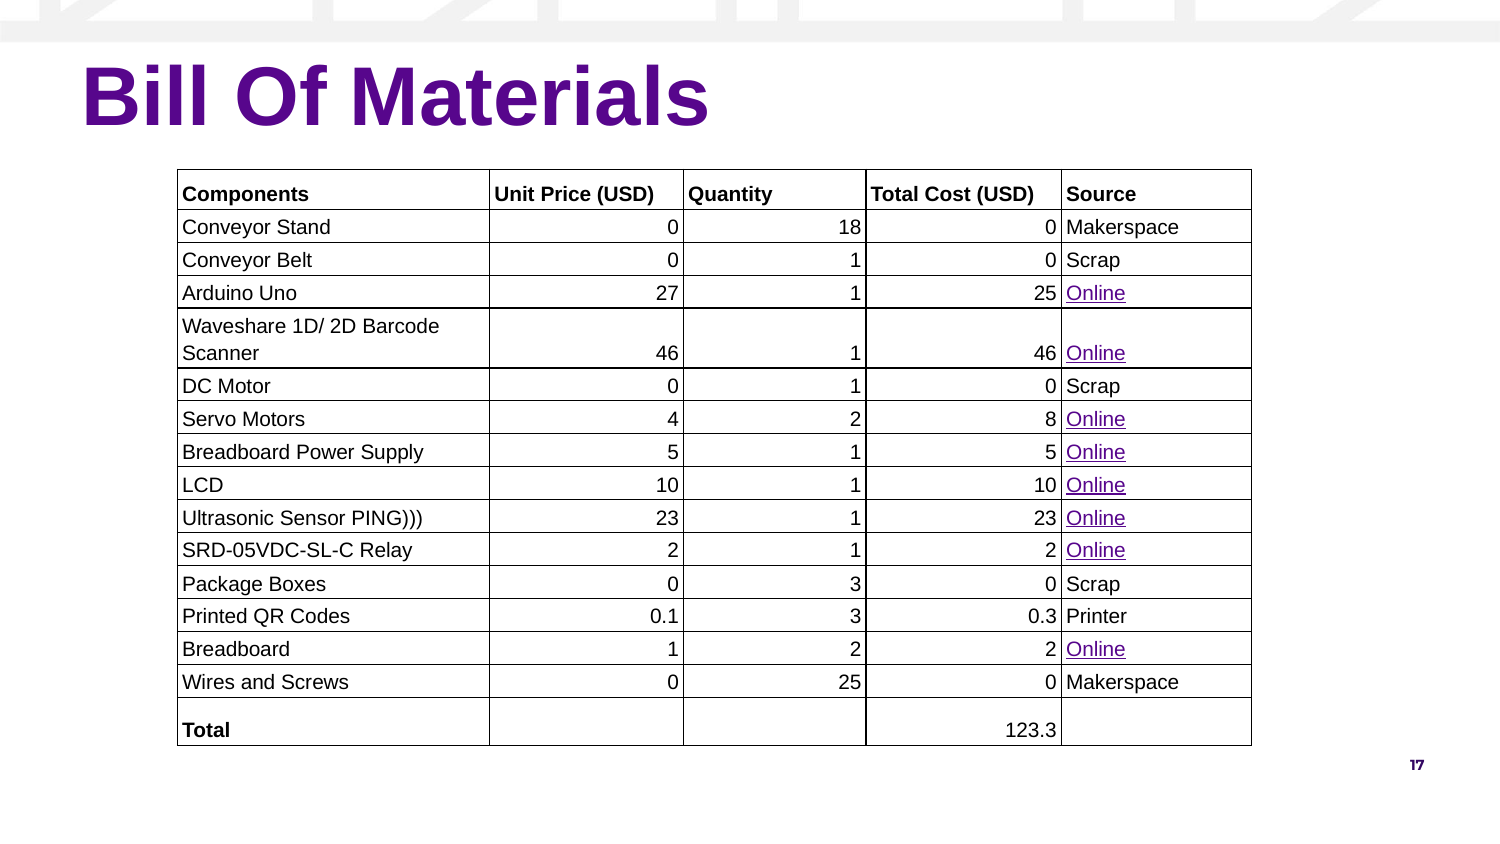

# Bill Of Materials
| Components | Unit Price (USD) | Quantity | Total Cost (USD) | Source |
| --- | --- | --- | --- | --- |
| Conveyor Stand | 0 | 18 | 0 | Makerspace |
| Conveyor Belt | 0 | 1 | 0 | Scrap |
| Arduino Uno | 27 | 1 | 25 | Online |
| Waveshare 1D/ 2D Barcode Scanner | 46 | 1 | 46 | Online |
| DC Motor | 0 | 1 | 0 | Scrap |
| Servo Motors | 4 | 2 | 8 | Online |
| Breadboard Power Supply | 5 | 1 | 5 | Online |
| LCD | 10 | 1 | 10 | Online |
| Ultrasonic Sensor PING))) | 23 | 1 | 23 | Online |
| SRD-05VDC-SL-C Relay | 2 | 1 | 2 | Online |
| Package Boxes | 0 | 3 | 0 | Scrap |
| Printed QR Codes | 0.1 | 3 | 0.3 | Printer |
| Breadboard | 1 | 2 | 2 | Online |
| Wires and Screws | 0 | 25 | 0 | Makerspace |
| Total |  |  | 123.3 |  |